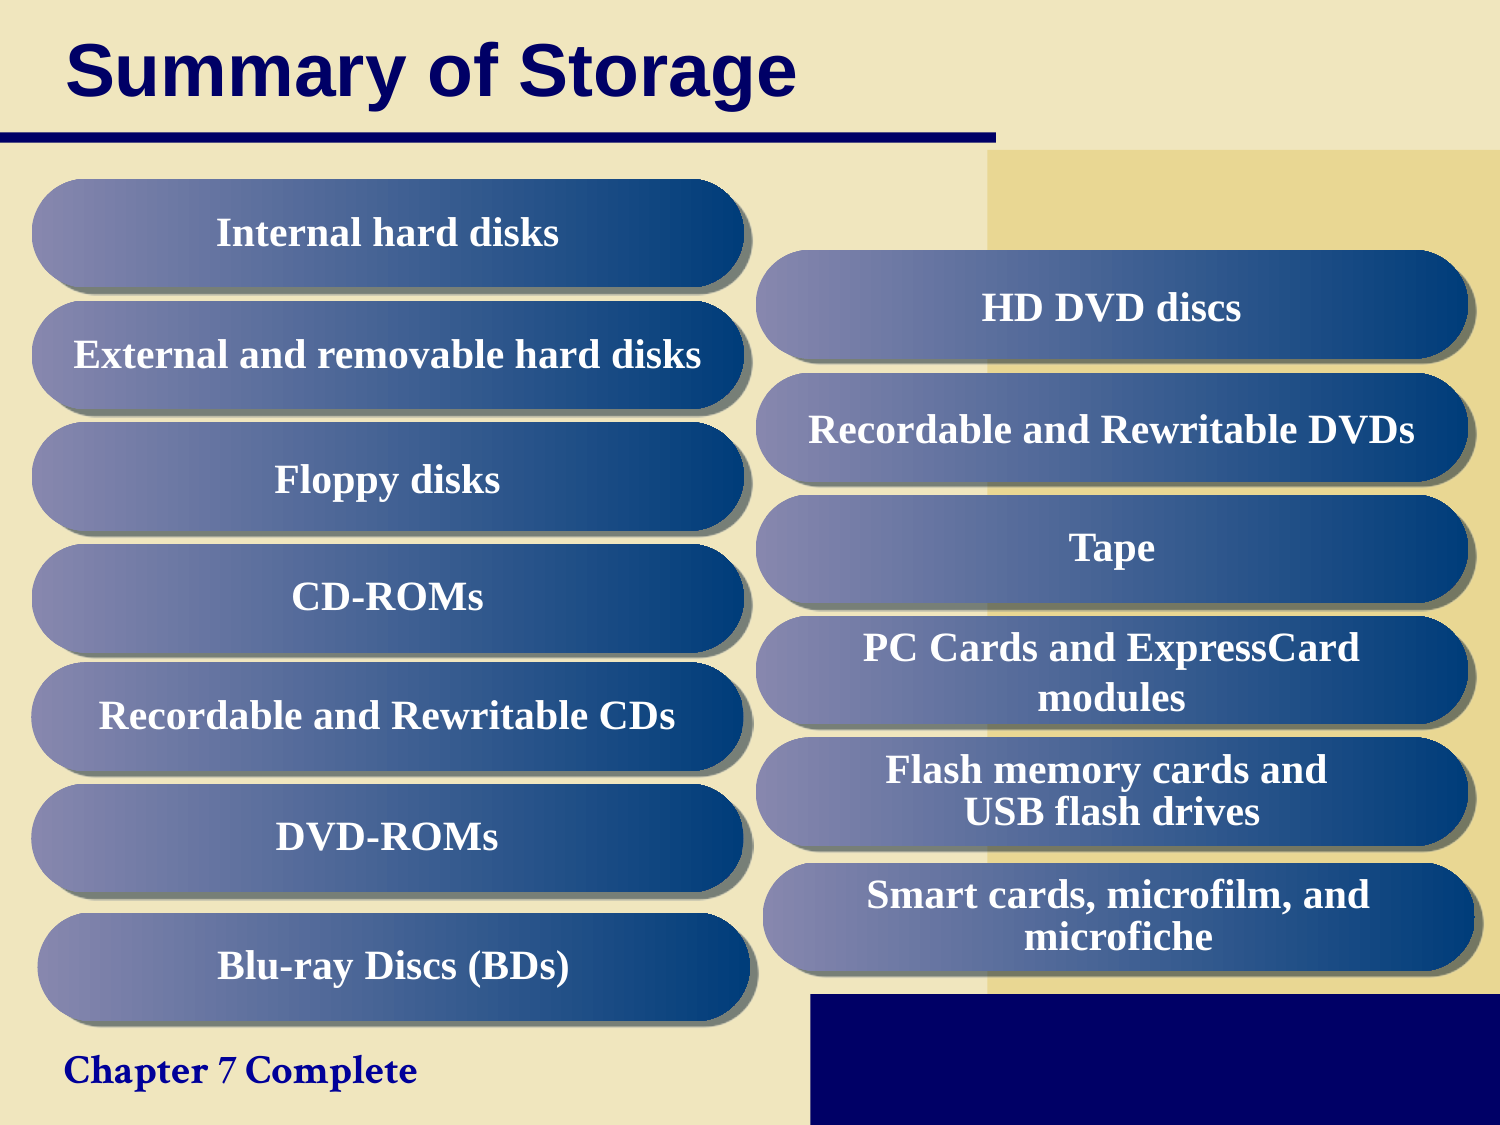

# Summary of Storage
Internal hard disks
HD DVD discs
External and removable hard disks
Recordable and Rewritable DVDs
Floppy disks
Tape
CD-ROMs
PC Cards and ExpressCard modules
Recordable and Rewritable CDs
Flash memory cards and
USB flash drives
DVD-ROMs
Smart cards, microfilm, and microfiche
Blu-ray Discs (BDs)
Chapter 7 Complete